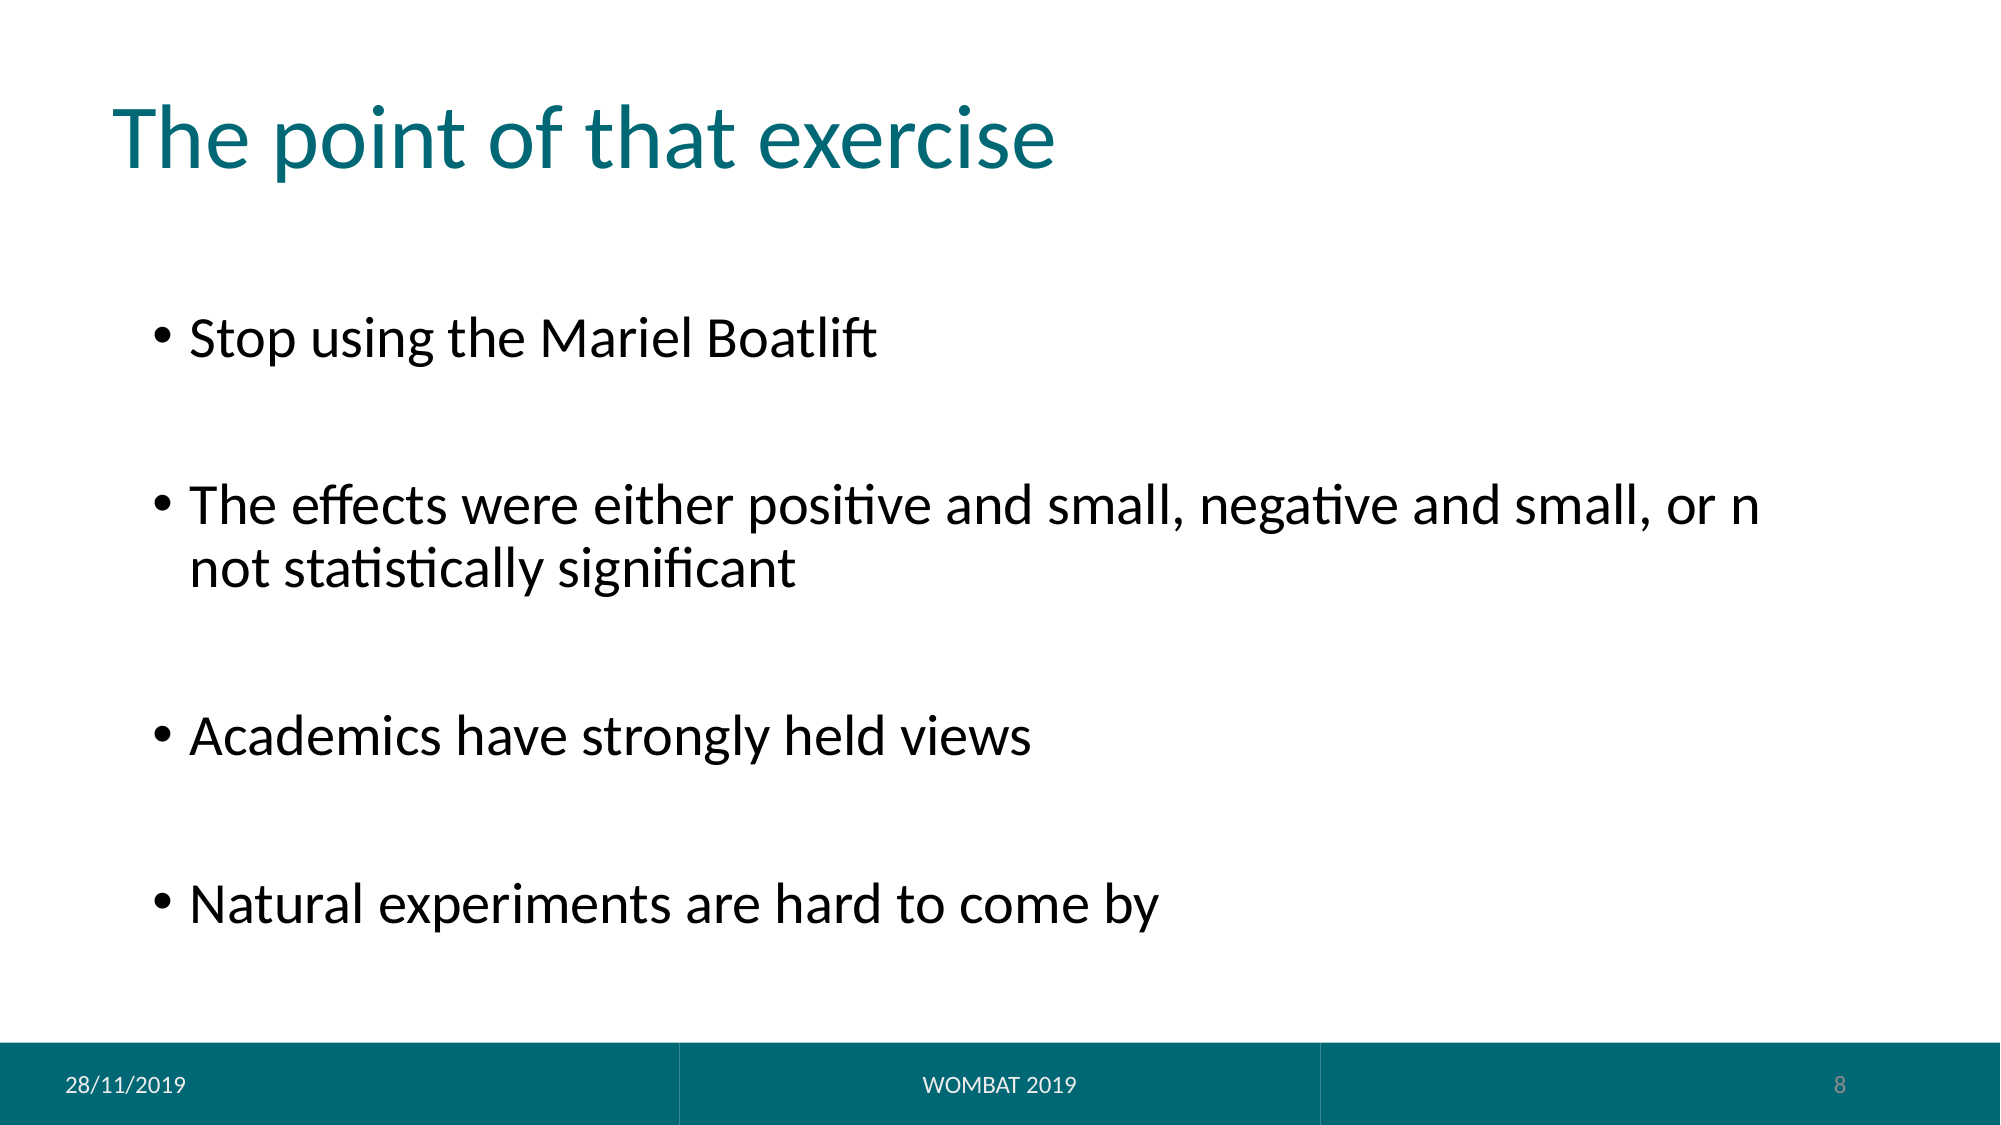

# The point of that exercise
Stop using the Mariel Boatlift

The effects were either positive and small, negative and small, or n not statistically significant

Academics have strongly held views

Natural experiments are hard to come by
28/11/2019
WOMBAT 2019
8